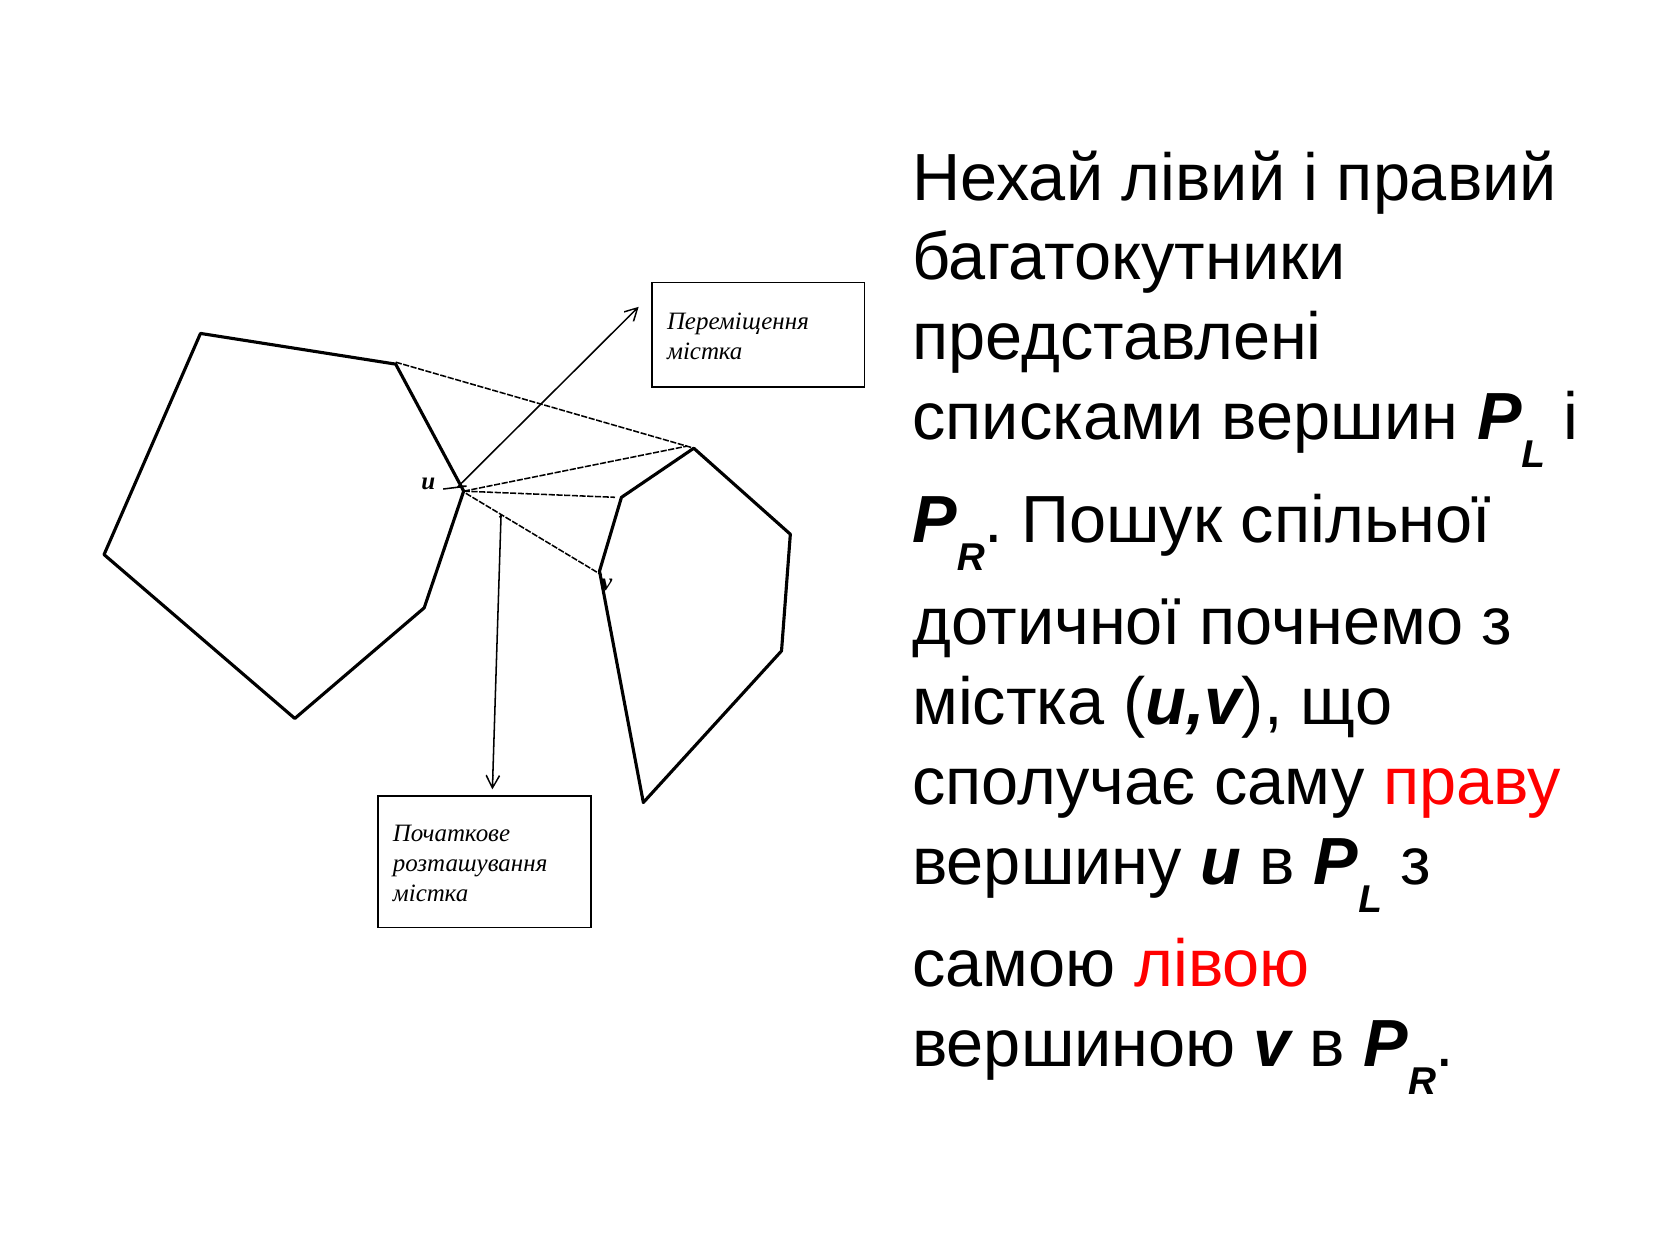

Нехай лівий і правий багатокутники представлені списками вершин PL і PR. Пошук спільної дотичної почнемо з містка (u,v), що сполучає саму праву вершину u в PL з самою лівою вершиною v в PR.
Переміщення  містка

u

v
Початкове розташування містка